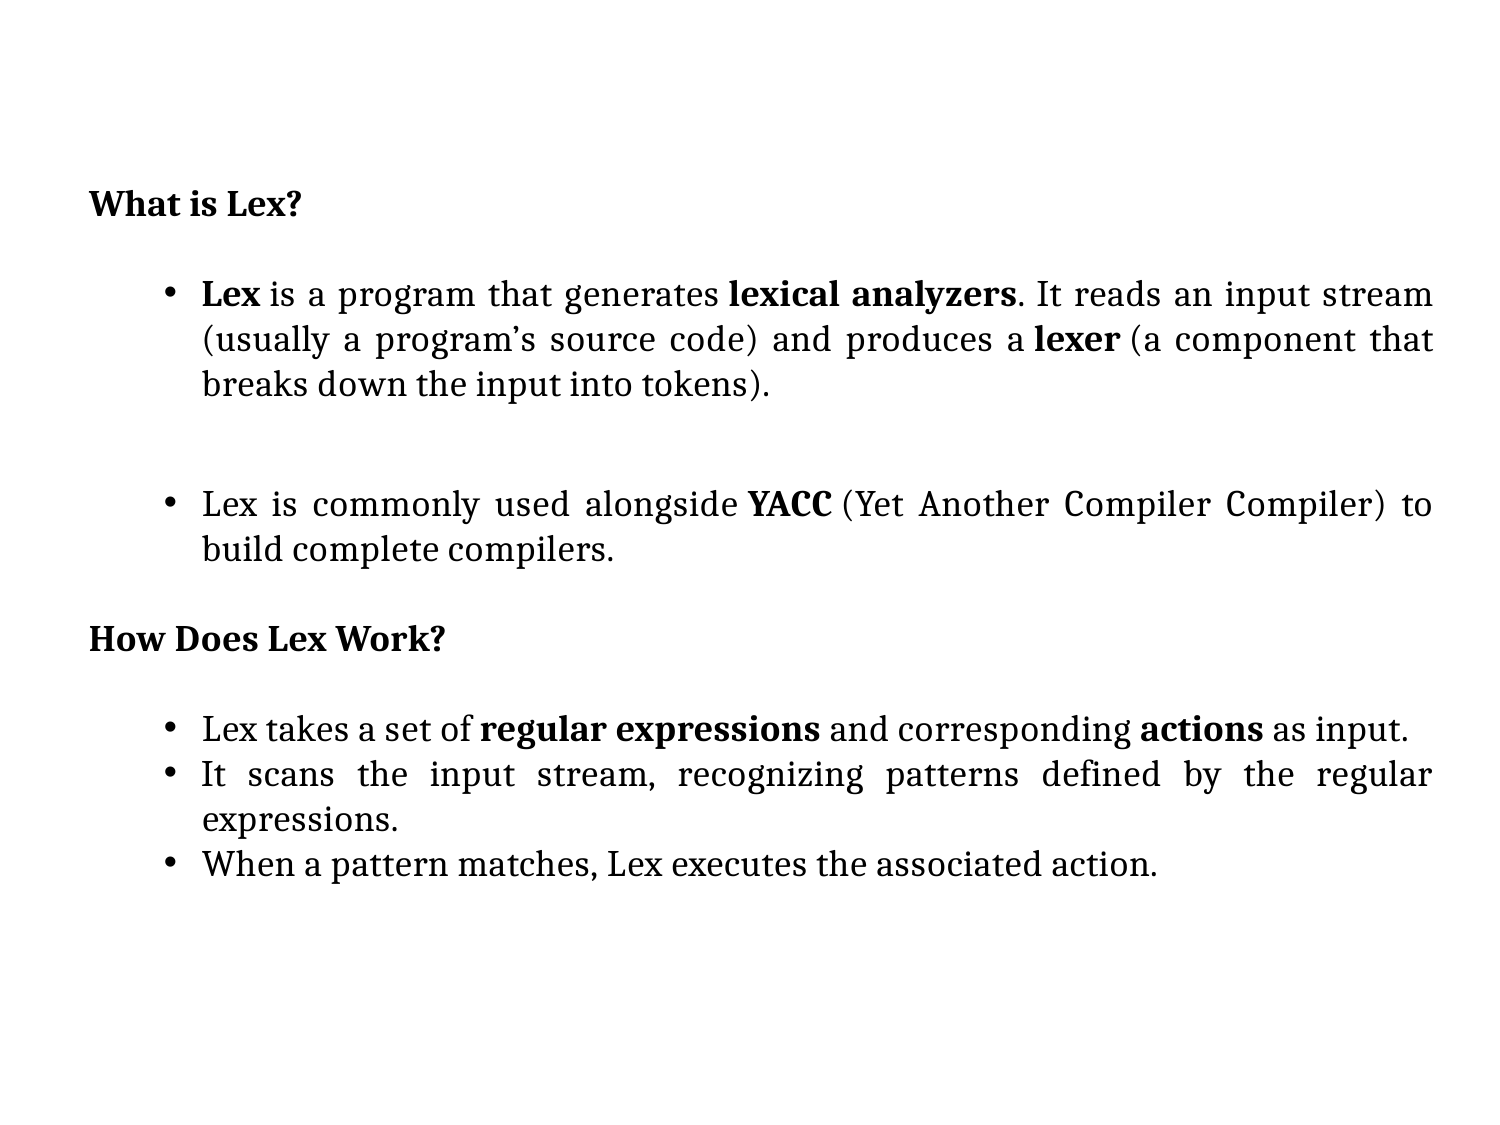

What is Lex?

Lex is a program that generates lexical analyzers. It reads an input stream (usually a program’s source code) and produces a lexer (a component that breaks down the input into tokens).

Lex is commonly used alongside YACC (Yet Another Compiler Compiler) to build complete compilers.

How Does Lex Work?

Lex takes a set of regular expressions and corresponding actions as input.
It scans the input stream, recognizing patterns defined by the regular expressions.
When a pattern matches, Lex executes the associated action.